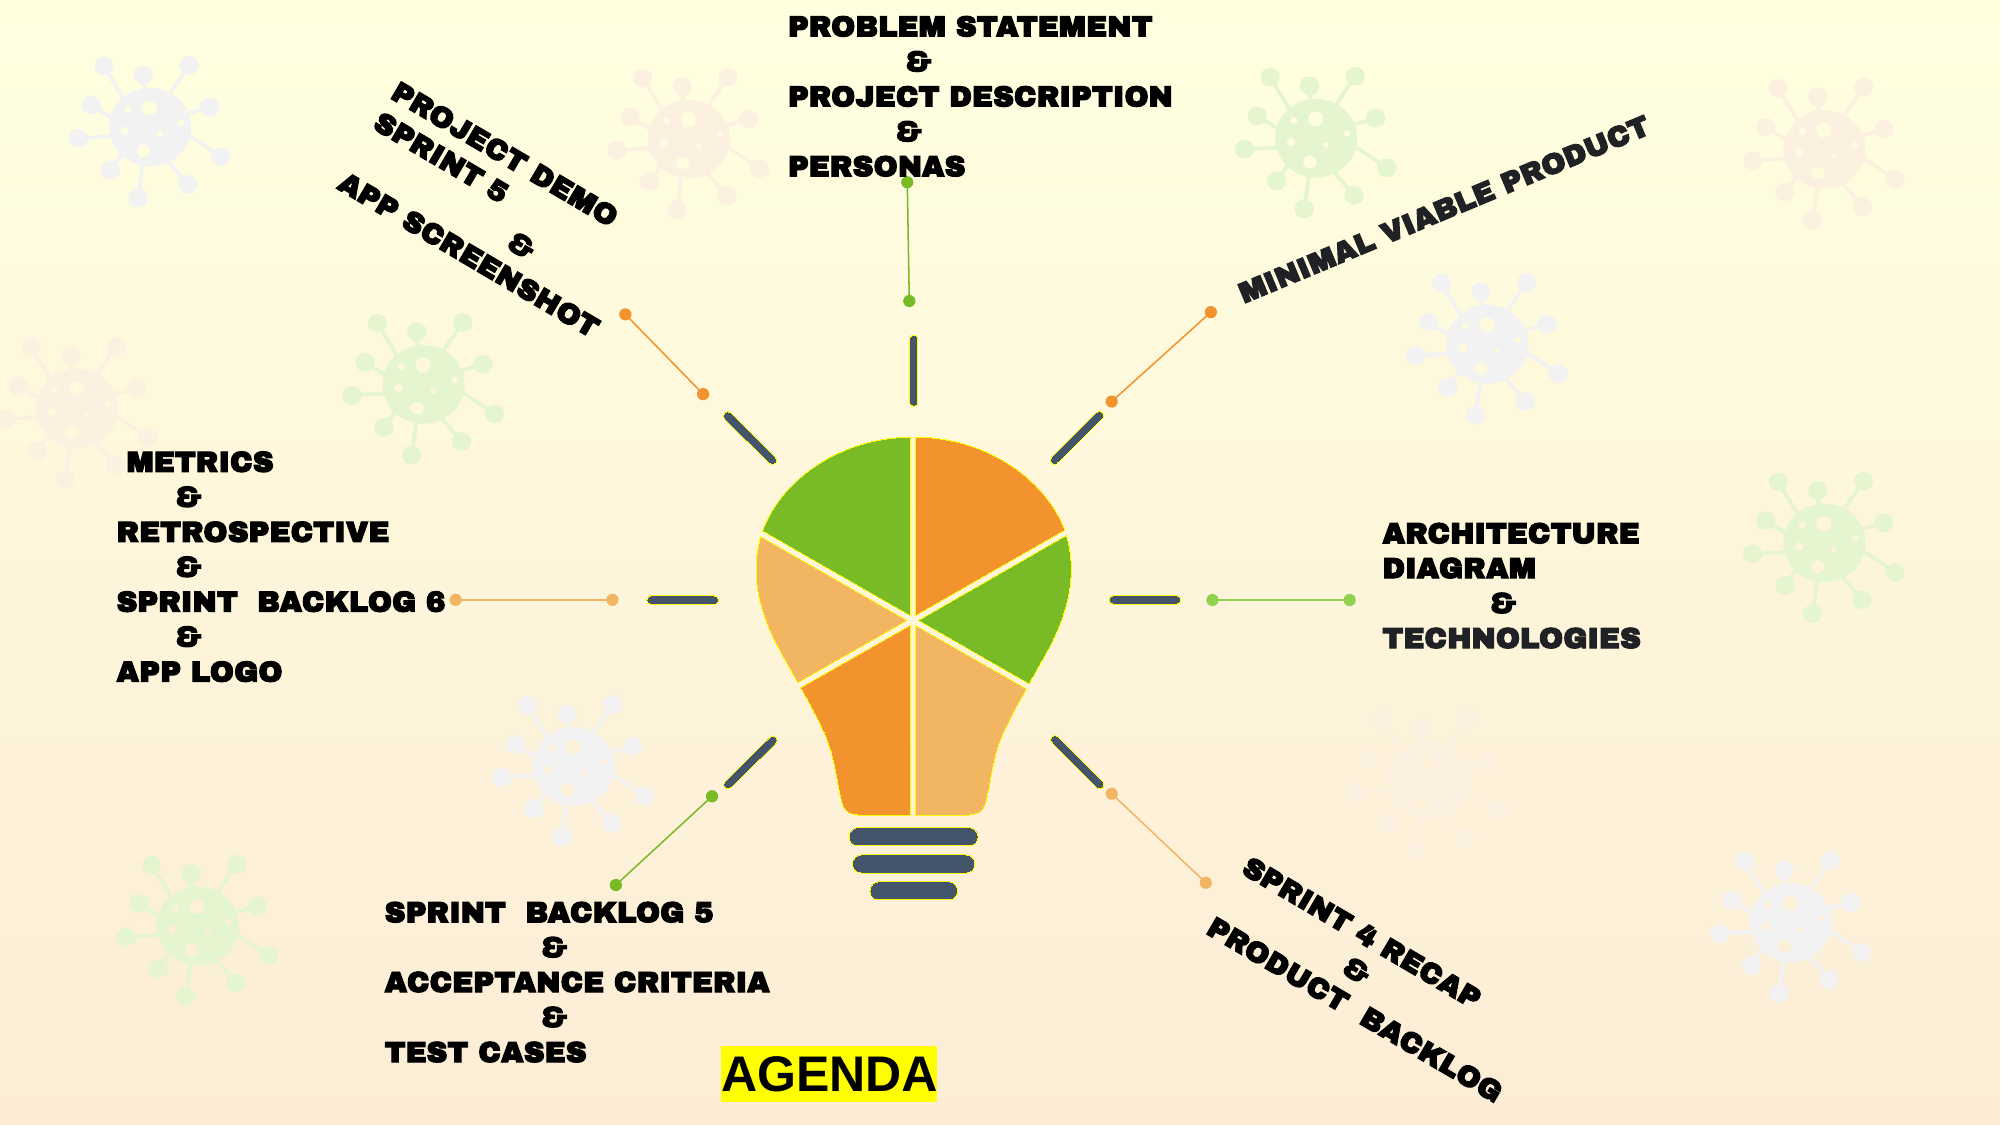

PROBLEM STATEMENT
            &
PROJECT DESCRIPTION
           &
PERSONAS

PROJECT DEMO SPRINT 5
                  &
APP SCREENSHOT

MINIMAL VIABLE PRODUCT

 METRICS
      & RETROSPECTIVE
      &
SPRINT  BACKLOG 6
      &
APP LOGO

ARCHITECTURE DIAGRAM
           & TECHNOLOGIES

SPRINT 4 RECAP
              &
PRODUCT  BACKLOG

SPRINT  BACKLOG 5
                &
ACCEPTANCE CRITERIA
                &
TEST CASES

AGENDA